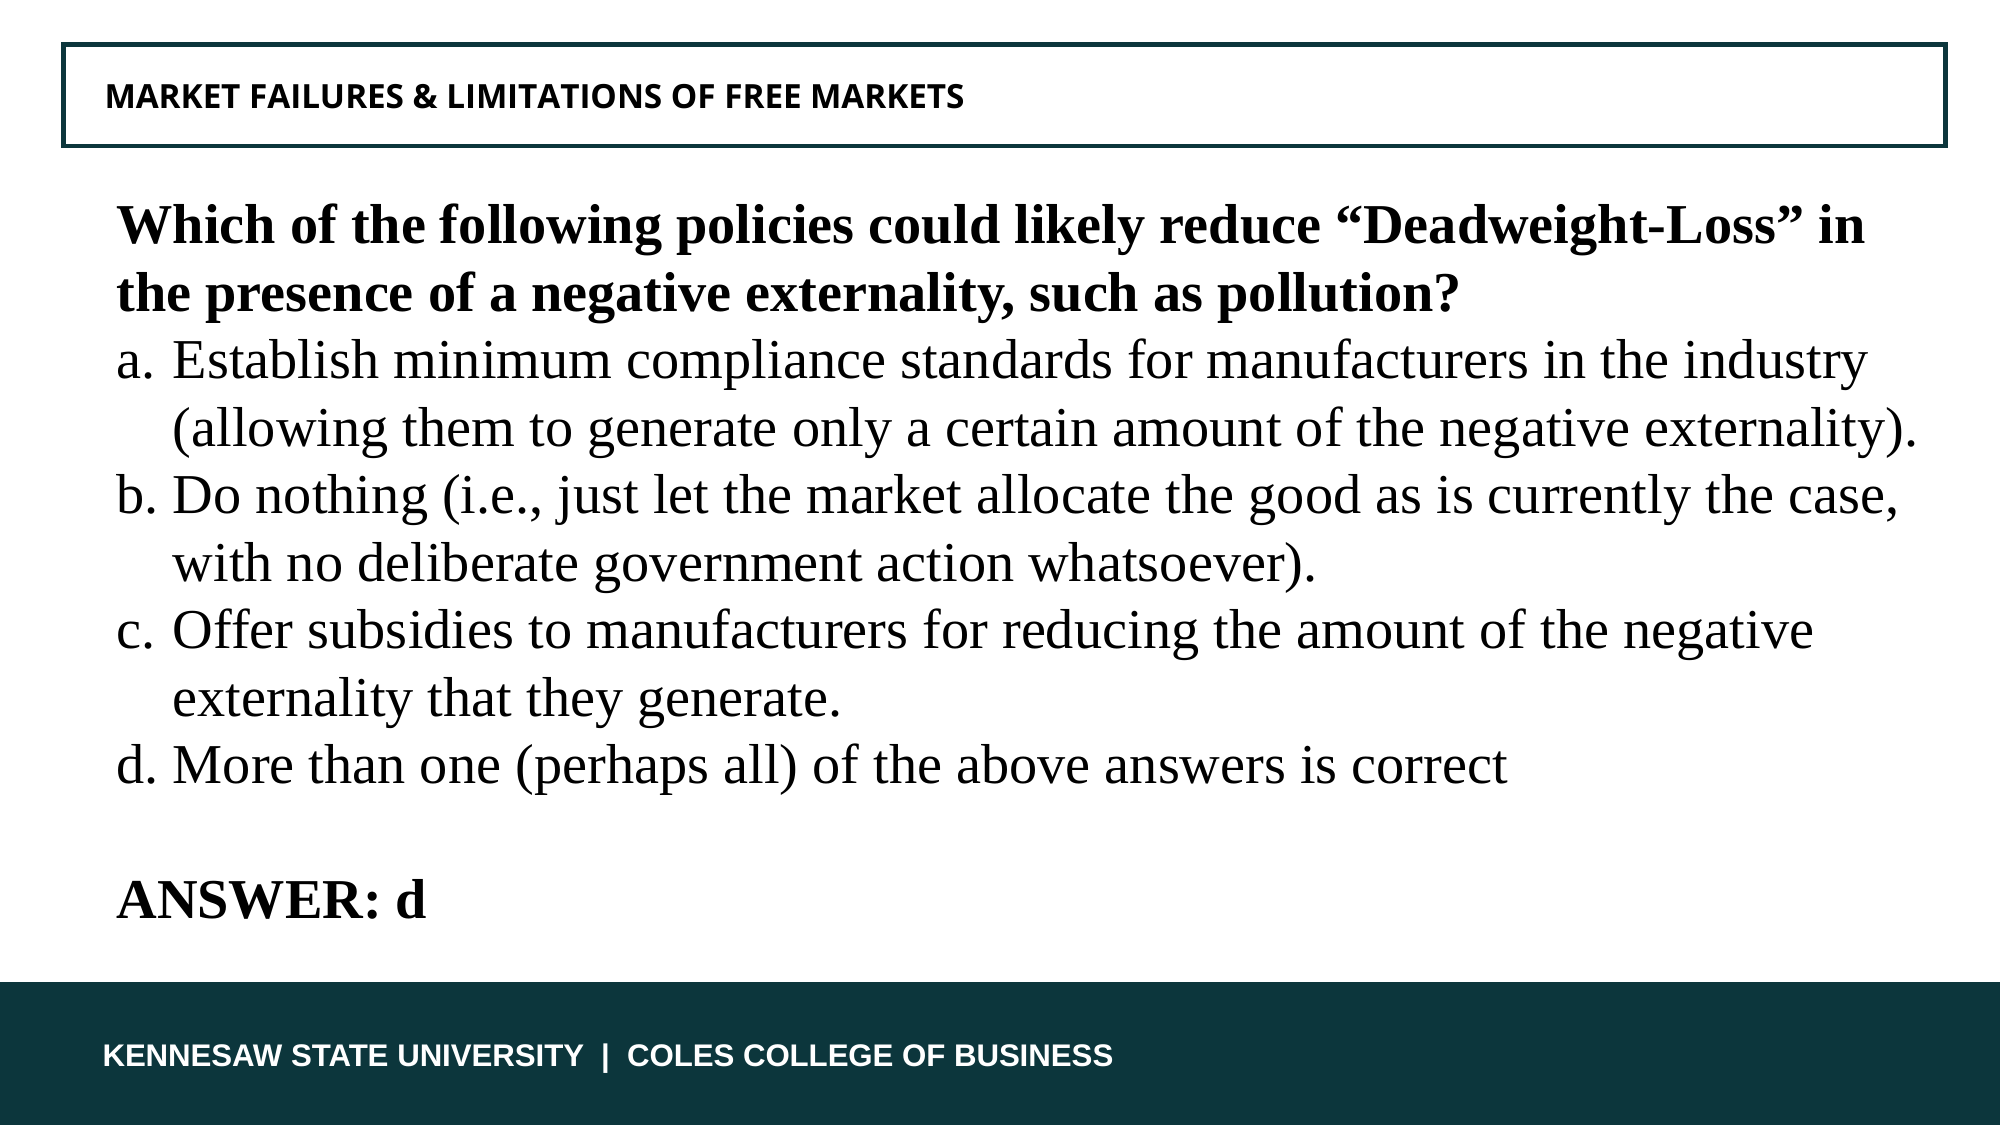

MARKET FAILURES & LIMITATIONS OF FREE MARKETS
Which of the following policies could likely reduce “Deadweight-Loss” in the presence of a negative externality, such as pollution?
Establish minimum compliance standards for manufacturers in the industry (allowing them to generate only a certain amount of the negative externality).
Do nothing (i.e., just let the market allocate the good as is currently the case, with no deliberate government action whatsoever).
Offer subsidies to manufacturers for reducing the amount of the negative externality that they generate.
More than one (perhaps all) of the above answers is correct

ANSWER: d
          KENNESAW STATE UNIVERSITY  |  COLES COLLEGE OF BUSINESS